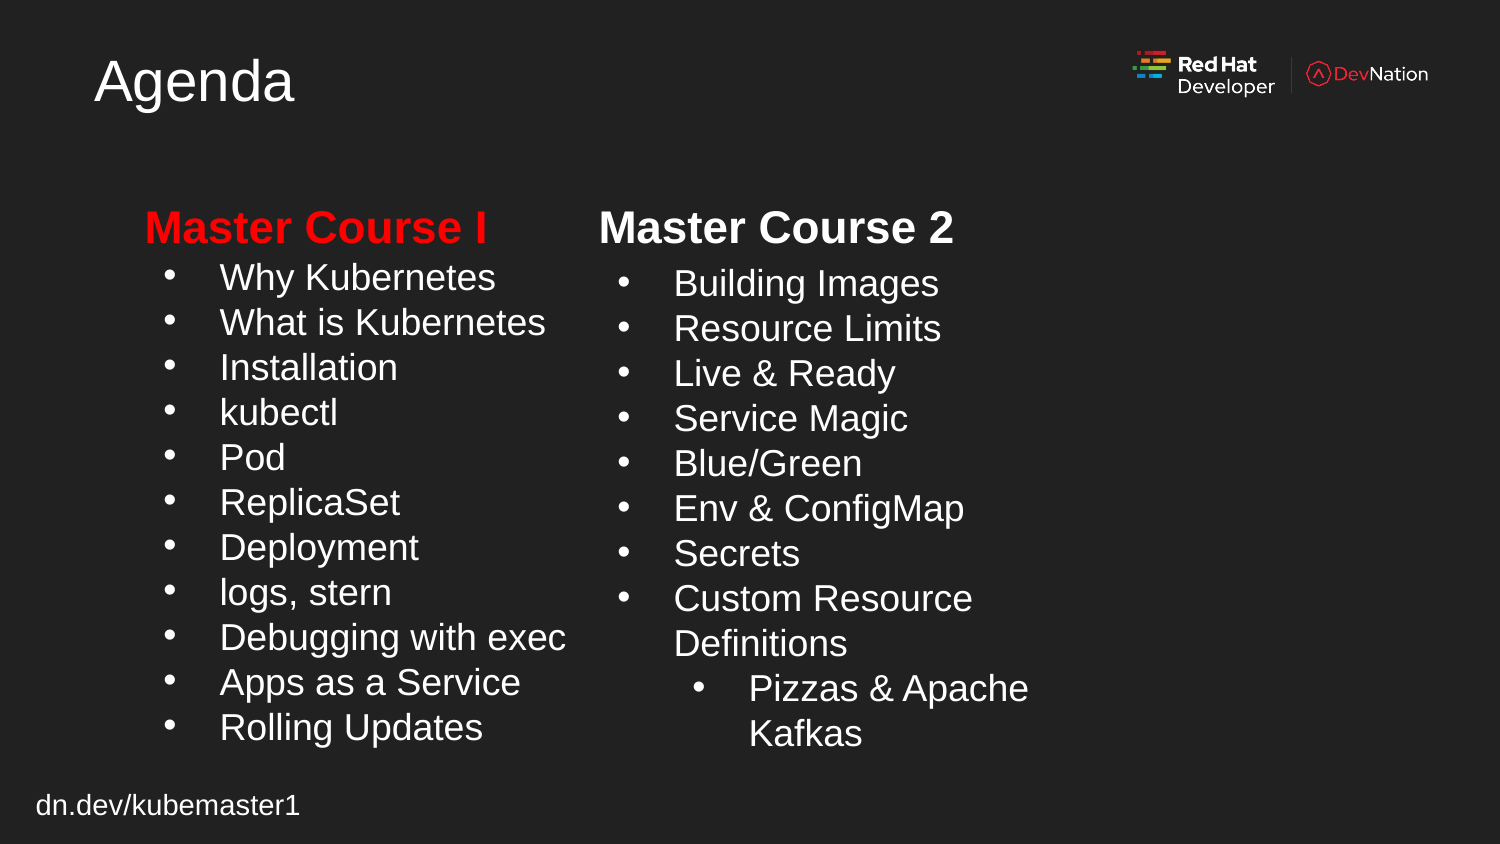

Agenda
Master Course I
Why Kubernetes
What is Kubernetes
Installation
kubectl
Pod
ReplicaSet
Deployment
logs, stern
Debugging with exec
Apps as a Service
Rolling Updates
Master Course 2
Building Images
Resource Limits
Live & Ready
Service Magic
Blue/Green
Env & ConfigMap
Secrets
Custom Resource Definitions
Pizzas & Apache Kafkas